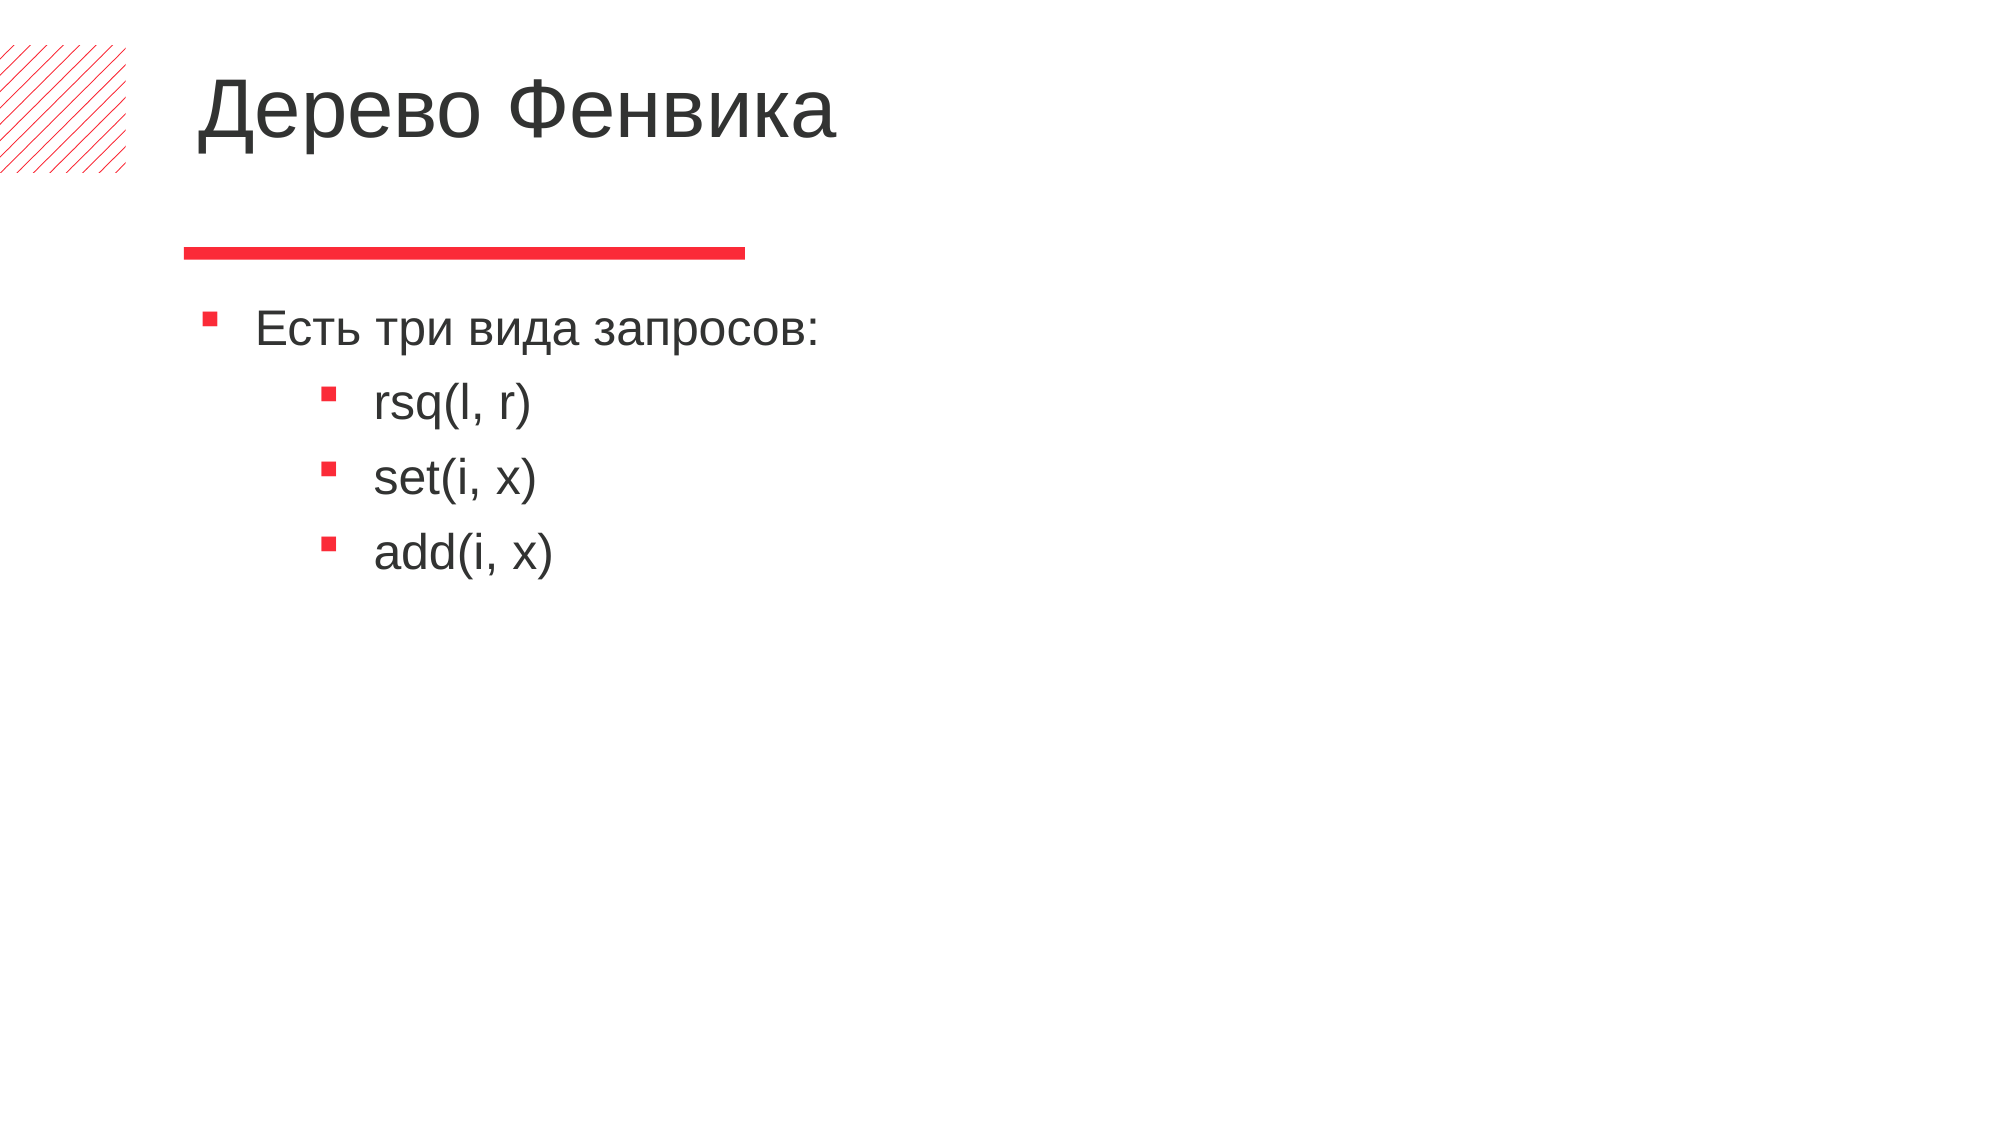

Дерево Фенвика
Есть три вида запросов:
rsq(l, r)
set(i, x)
add(i, x)